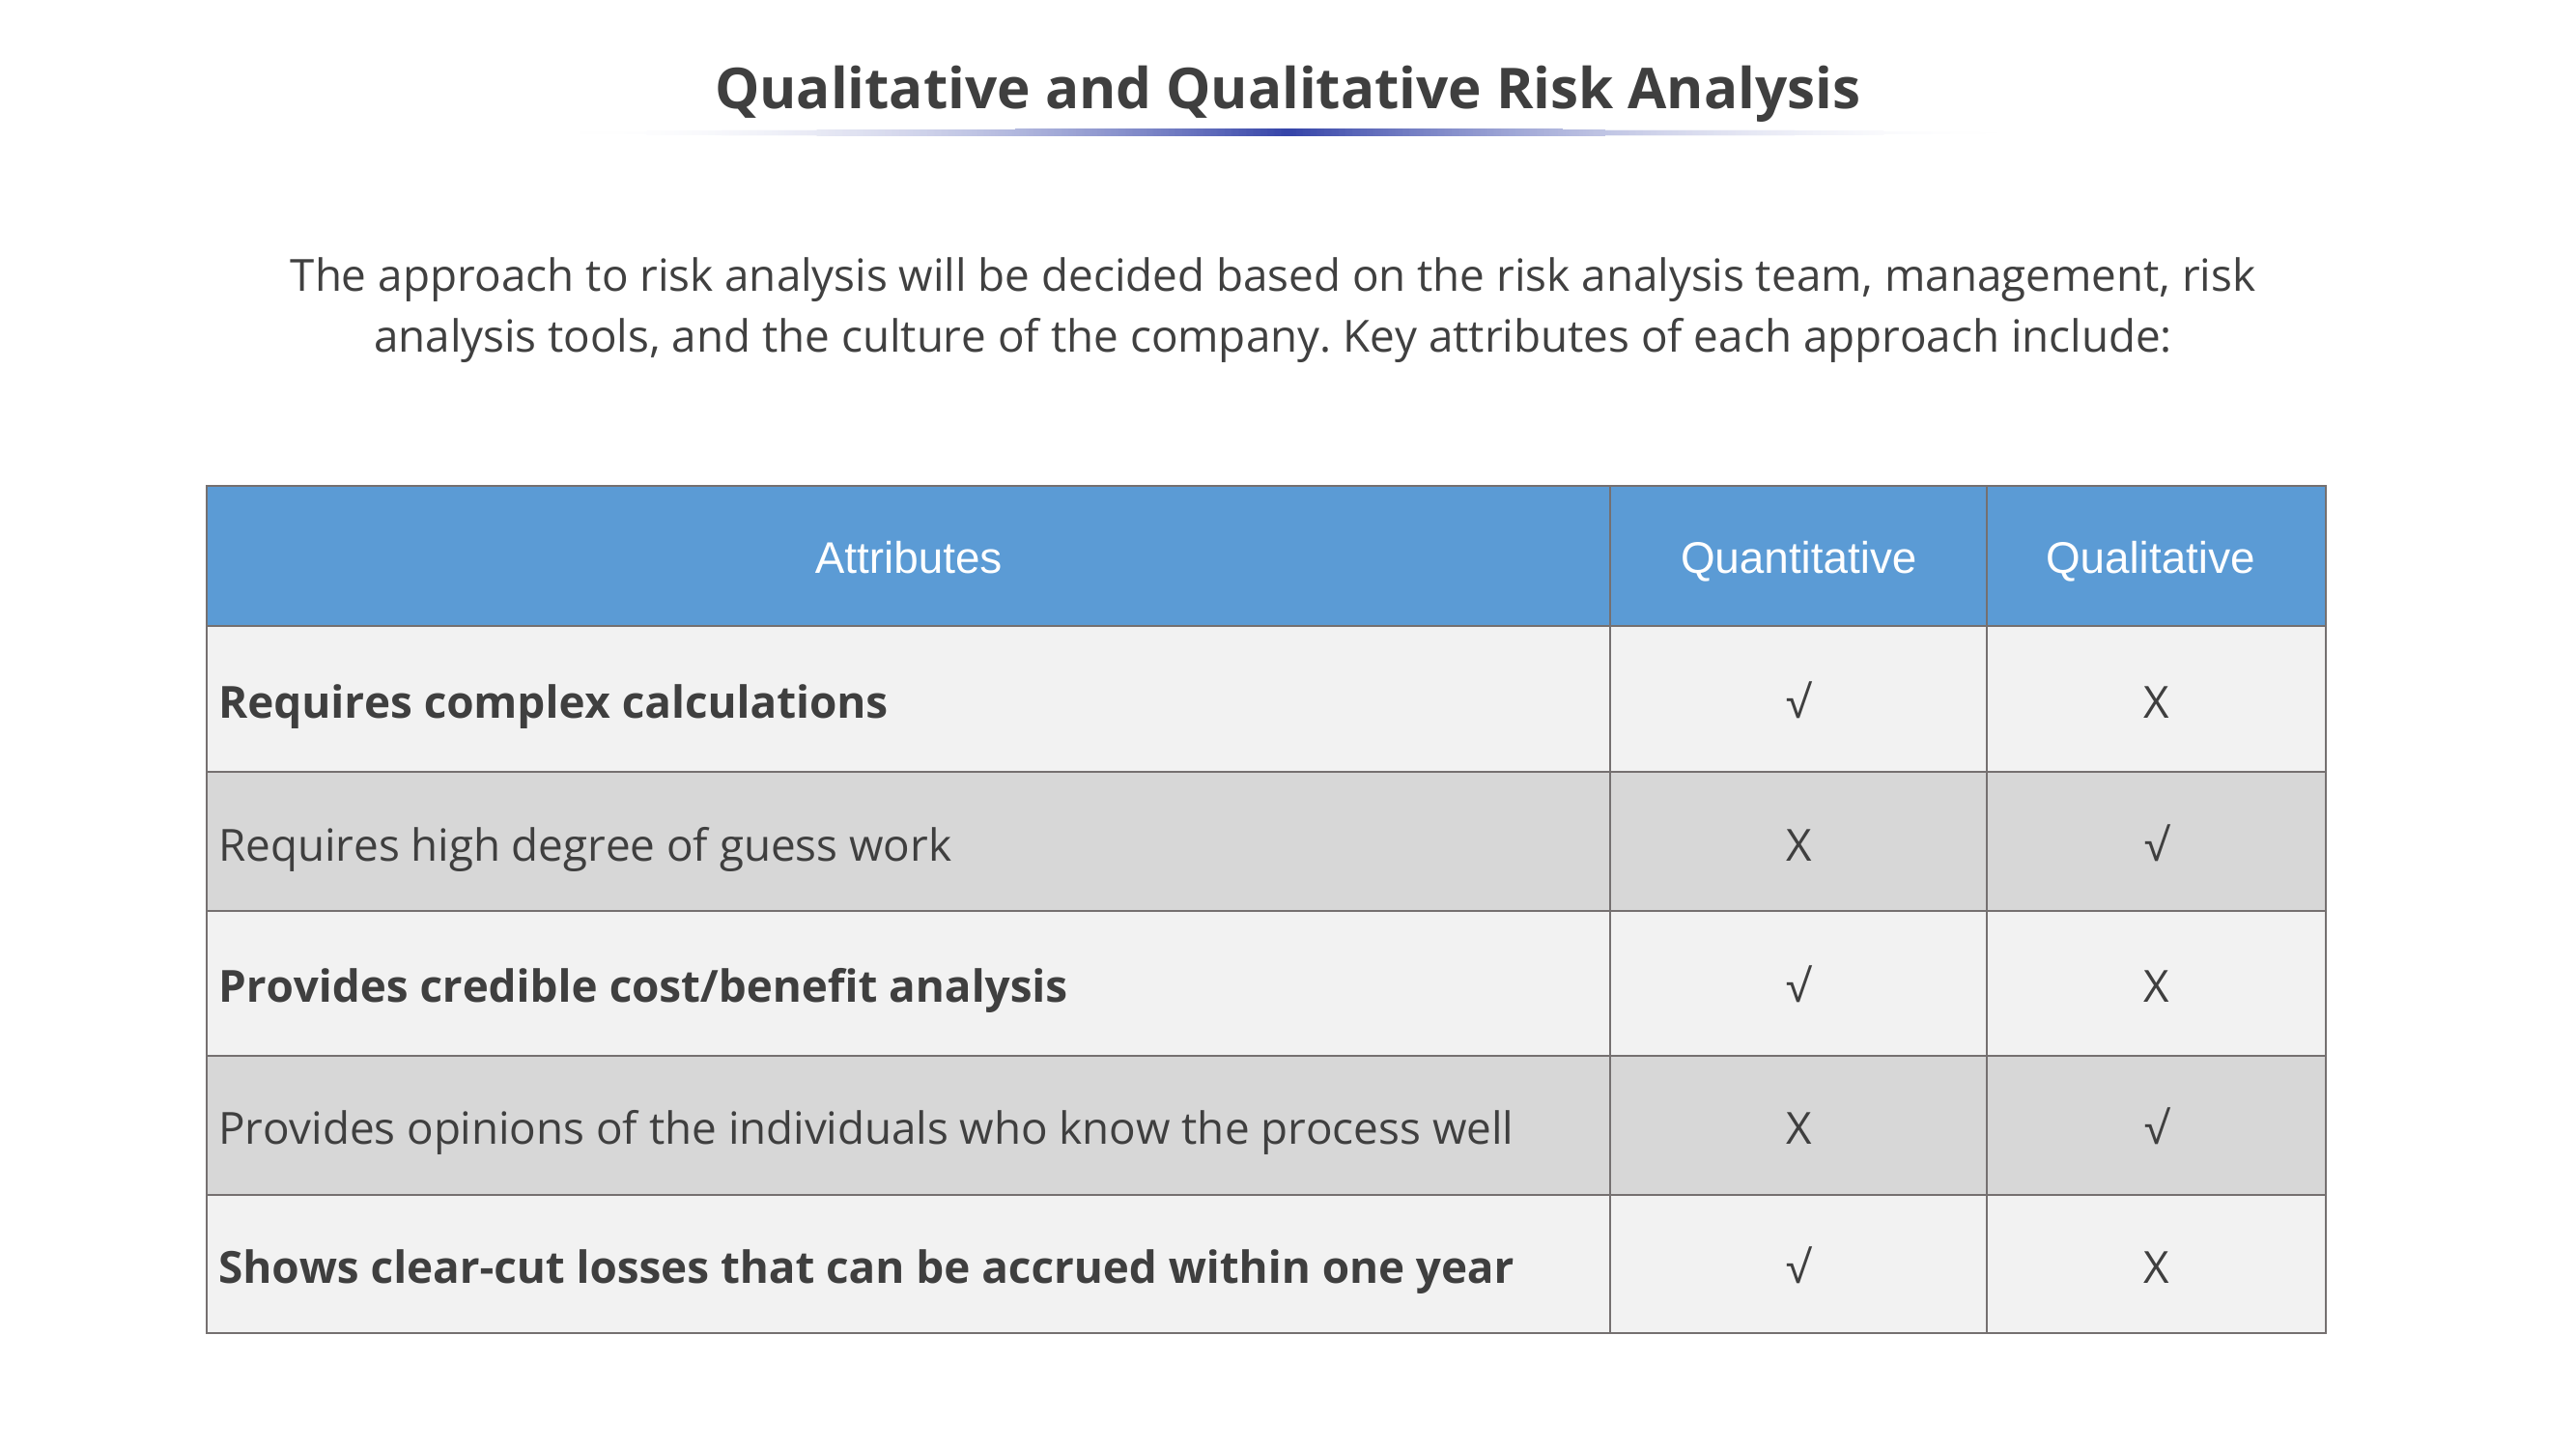

# Qualitative and Qualitative Risk Analysis

The approach to risk analysis will be decided based on the risk analysis team, management, risk analysis tools, and the culture of the company. Key attributes of each approach include:
| Attributes | Quantitative | Qualitative |
| --- | --- | --- |
| Requires complex calculations | √ | X |
| Requires high degree of guess work | X | √ |
| Provides credible cost/benefit analysis | √ | X |
| Provides opinions of the individuals who know the process well | X | √ |
| Shows clear-cut losses that can be accrued within one year | √ | X |